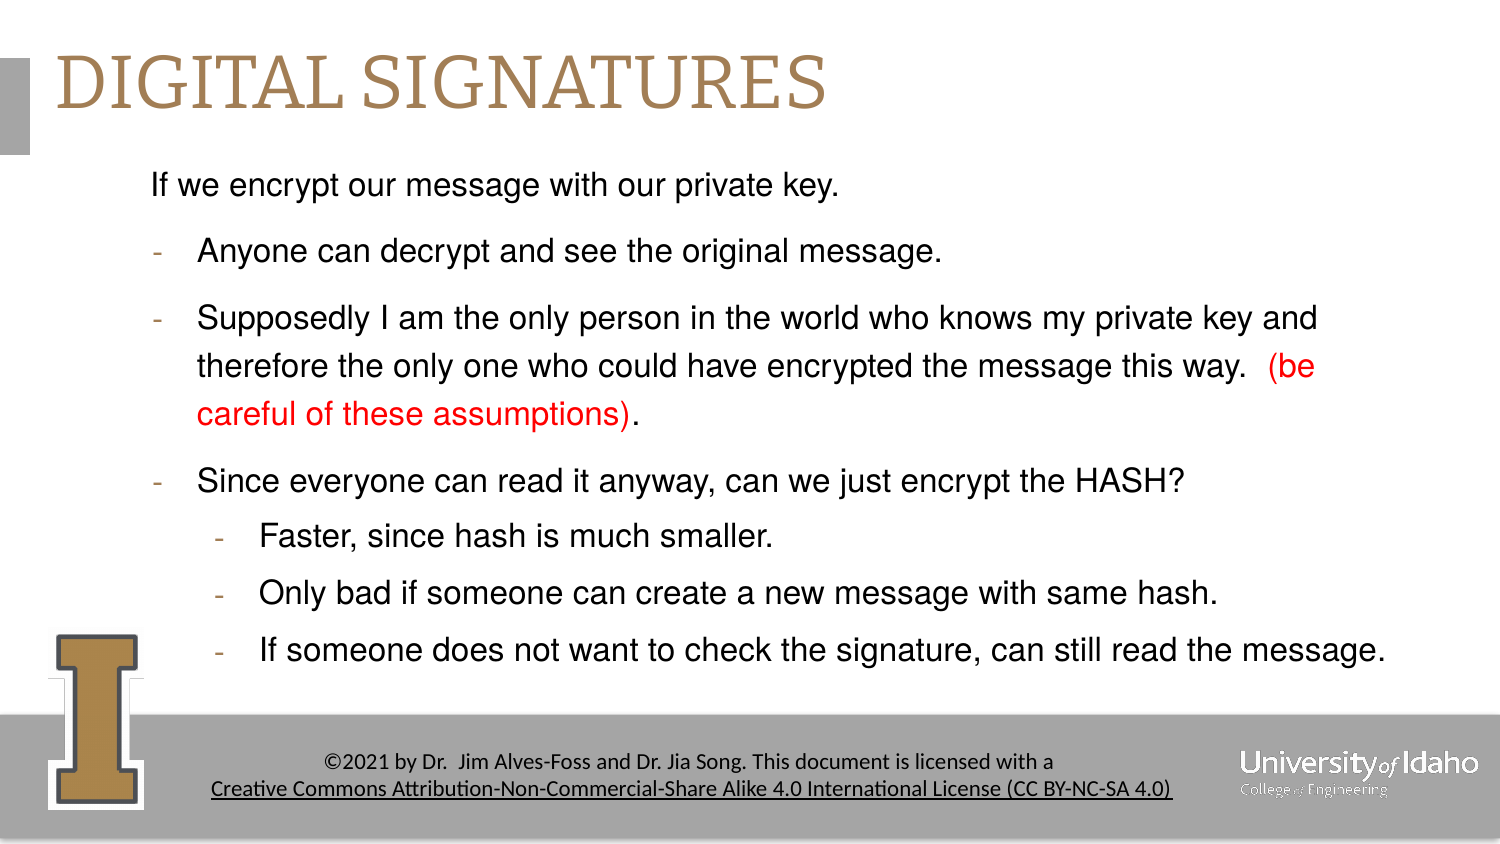

# DIGITAL SIGNATURES
If we encrypt our message with our private key.
Anyone can decrypt and see the original message.
Supposedly I am the only person in the world who knows my private key and therefore the only one who could have encrypted the message this way.  (be careful of these assumptions).
Since everyone can read it anyway, can we just encrypt the HASH?
Faster, since hash is much smaller.
Only bad if someone can create a new message with same hash.
If someone does not want to check the signature, can still read the message.